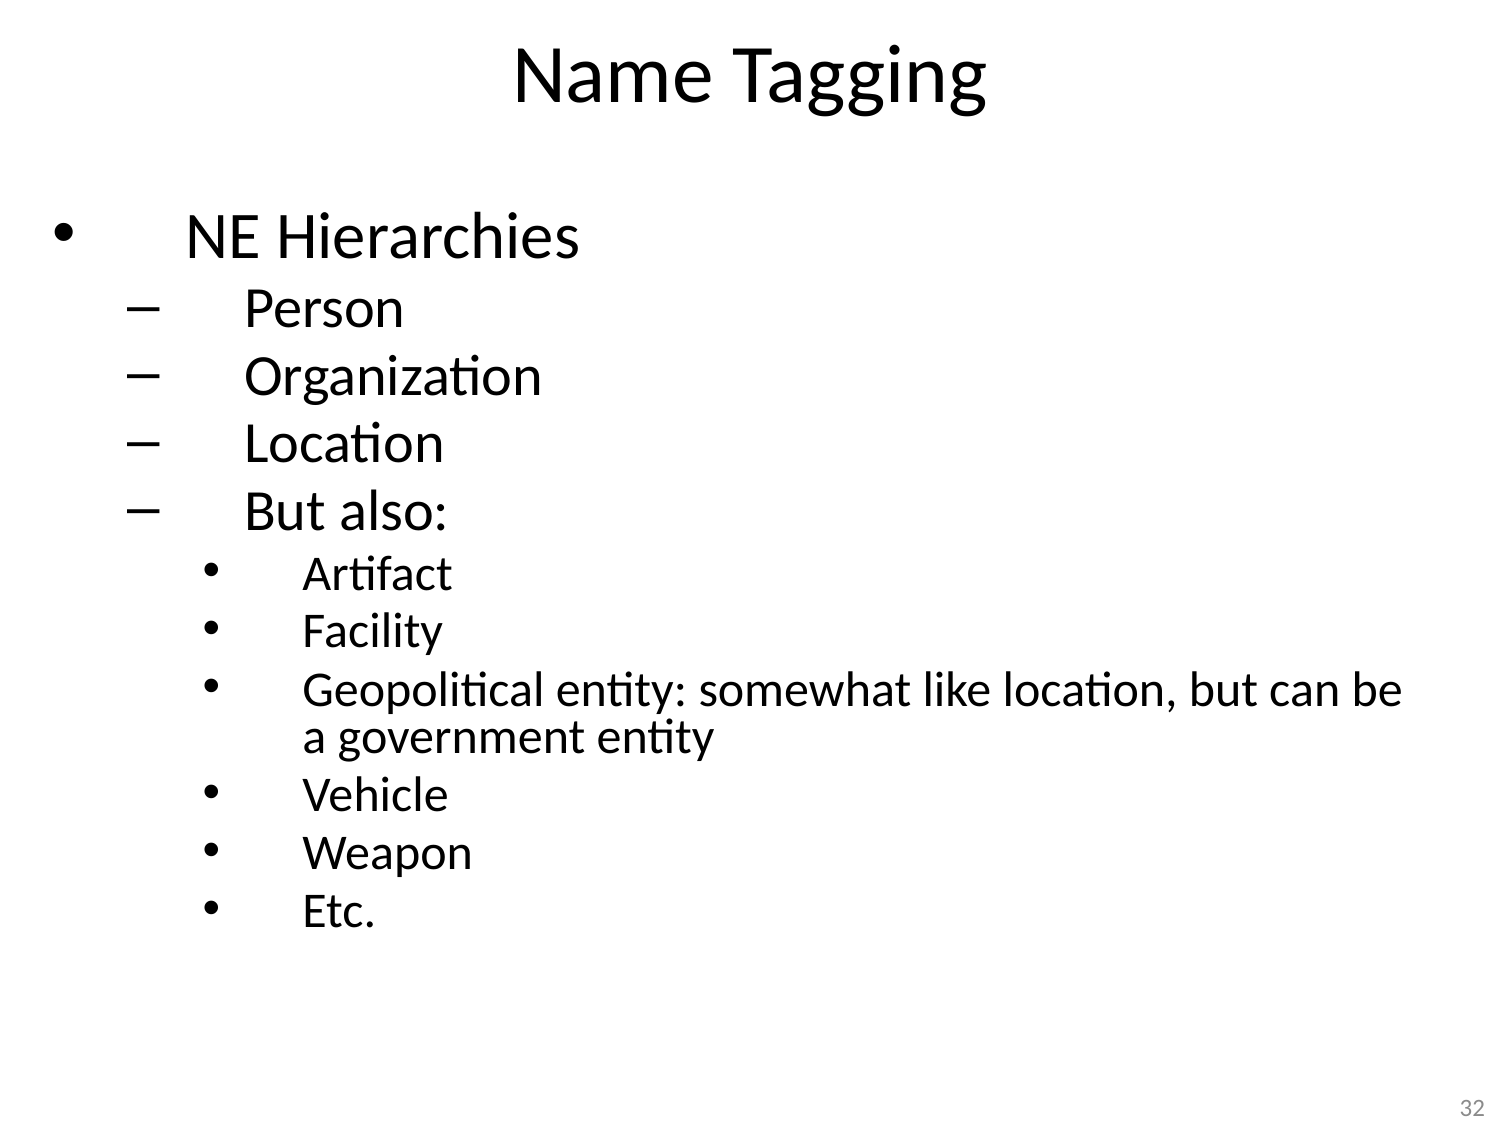

# Name Tagging
NE Hierarchies
Person
Organization
Location
But also:
Artifact
Facility
Geopolitical entity: somewhat like location, but can be a government entity
Vehicle
Weapon
Etc.

32